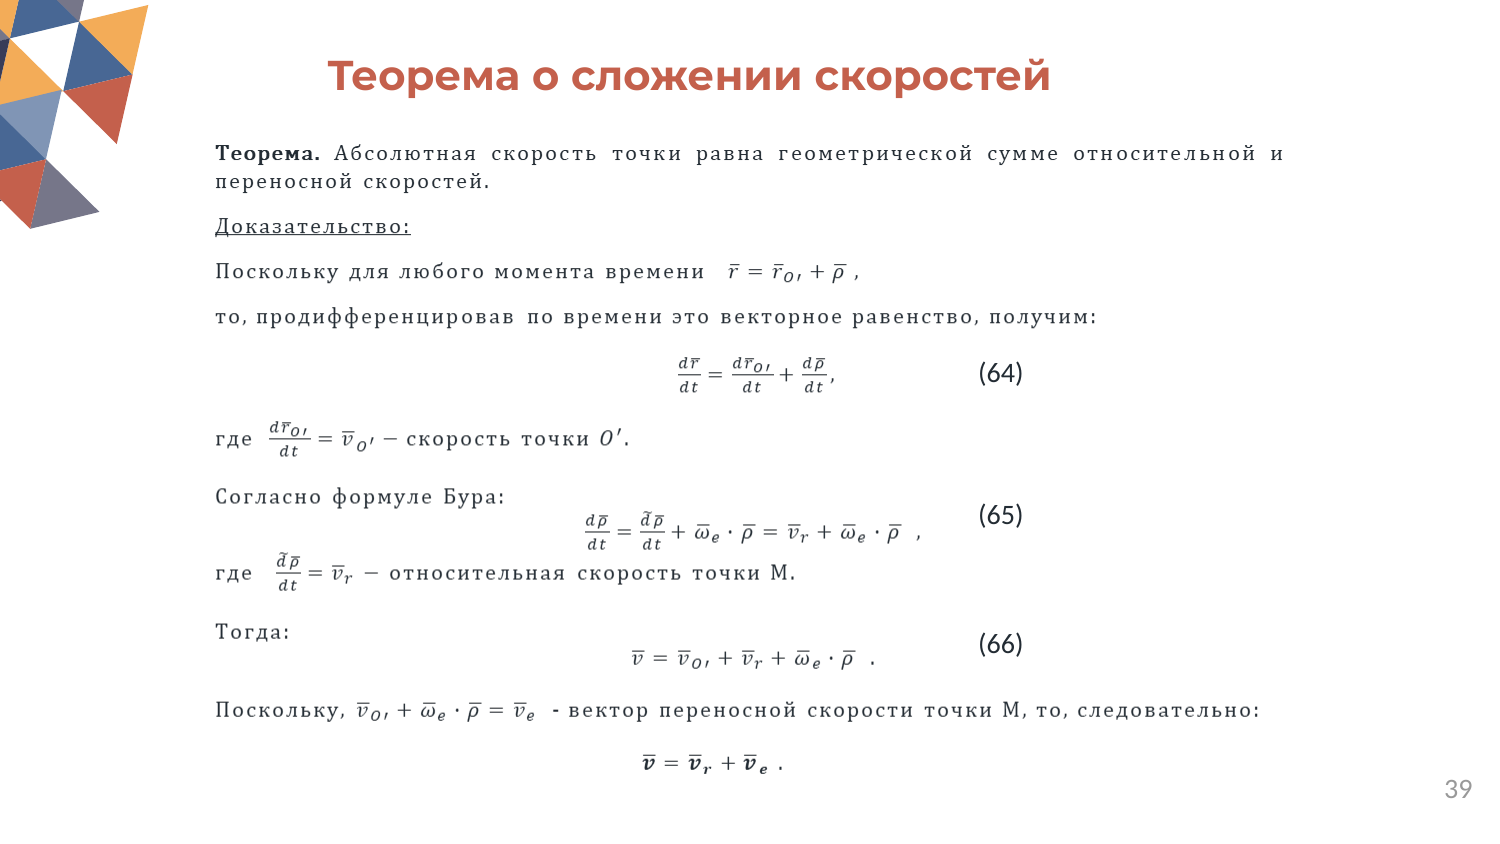

Теорема о сложении скоростей

(64)
(65)
(66)
39